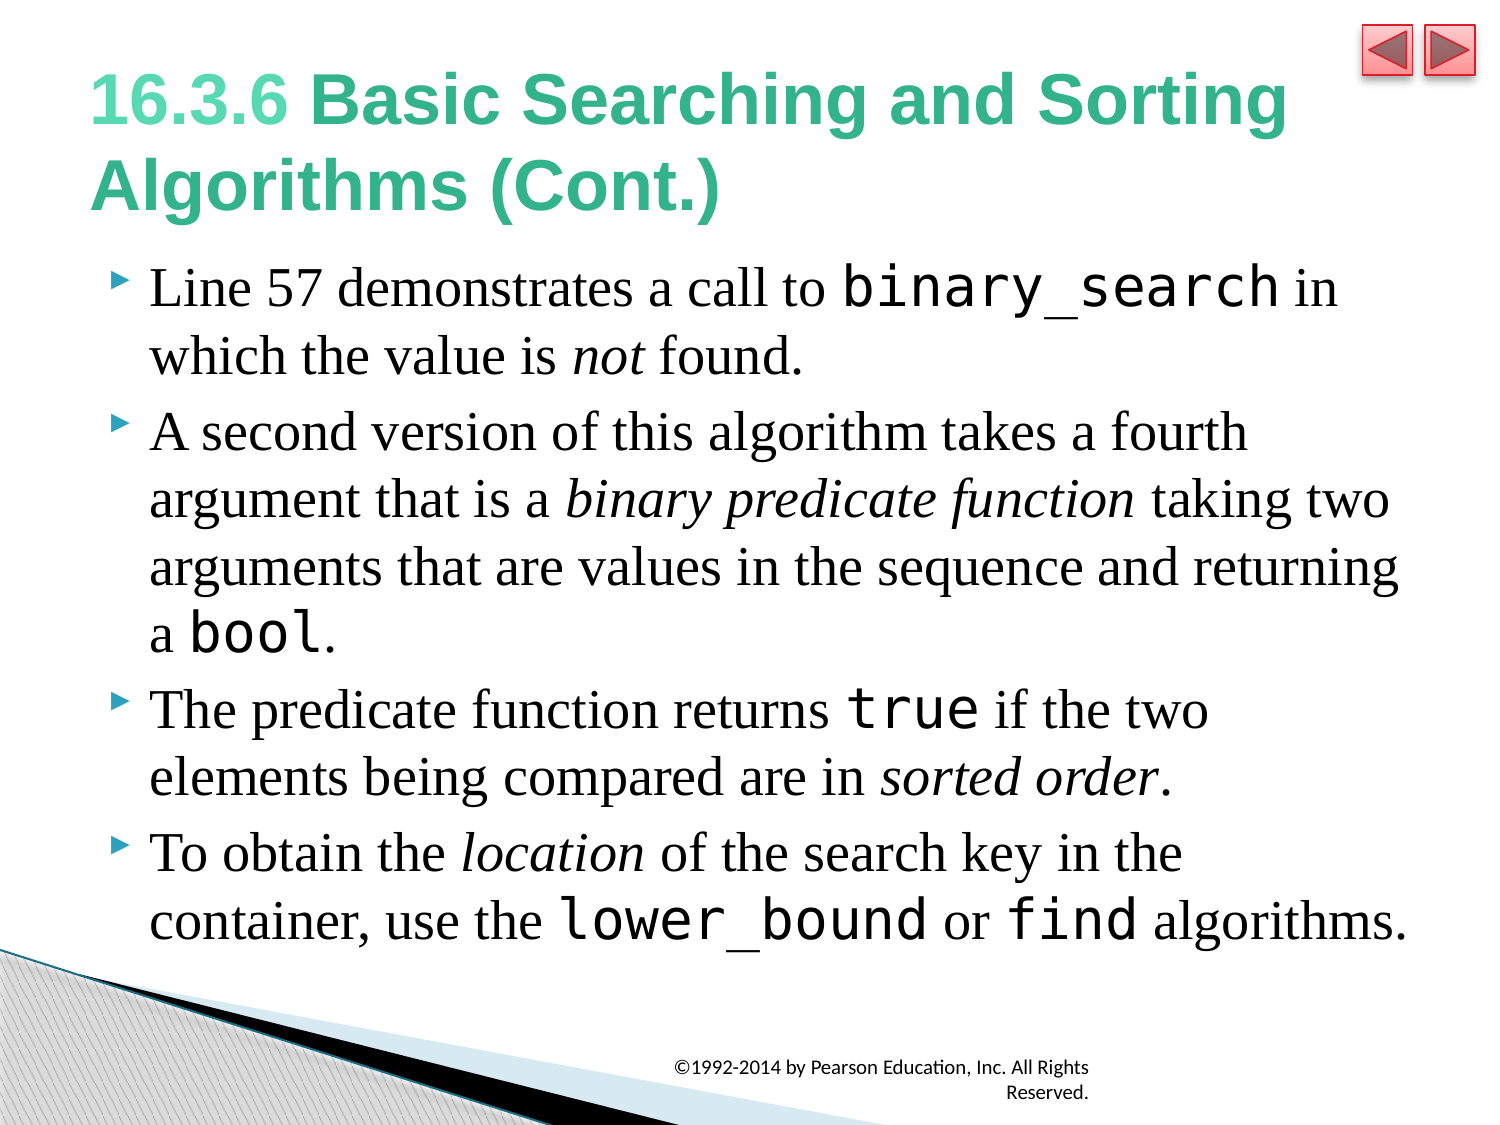

# 16.3.6 Basic Searching and Sorting Algorithms (Cont.)
Line 57 demonstrates a call to binary_search in which the value is not found.
A second version of this algorithm takes a fourth argument that is a binary predicate function taking two arguments that are values in the sequence and returning a bool.
The predicate function returns true if the two elements being compared are in sorted order.
To obtain the location of the search key in the container, use the lower_bound or find algorithms.
©1992-2014 by Pearson Education, Inc. All Rights Reserved.